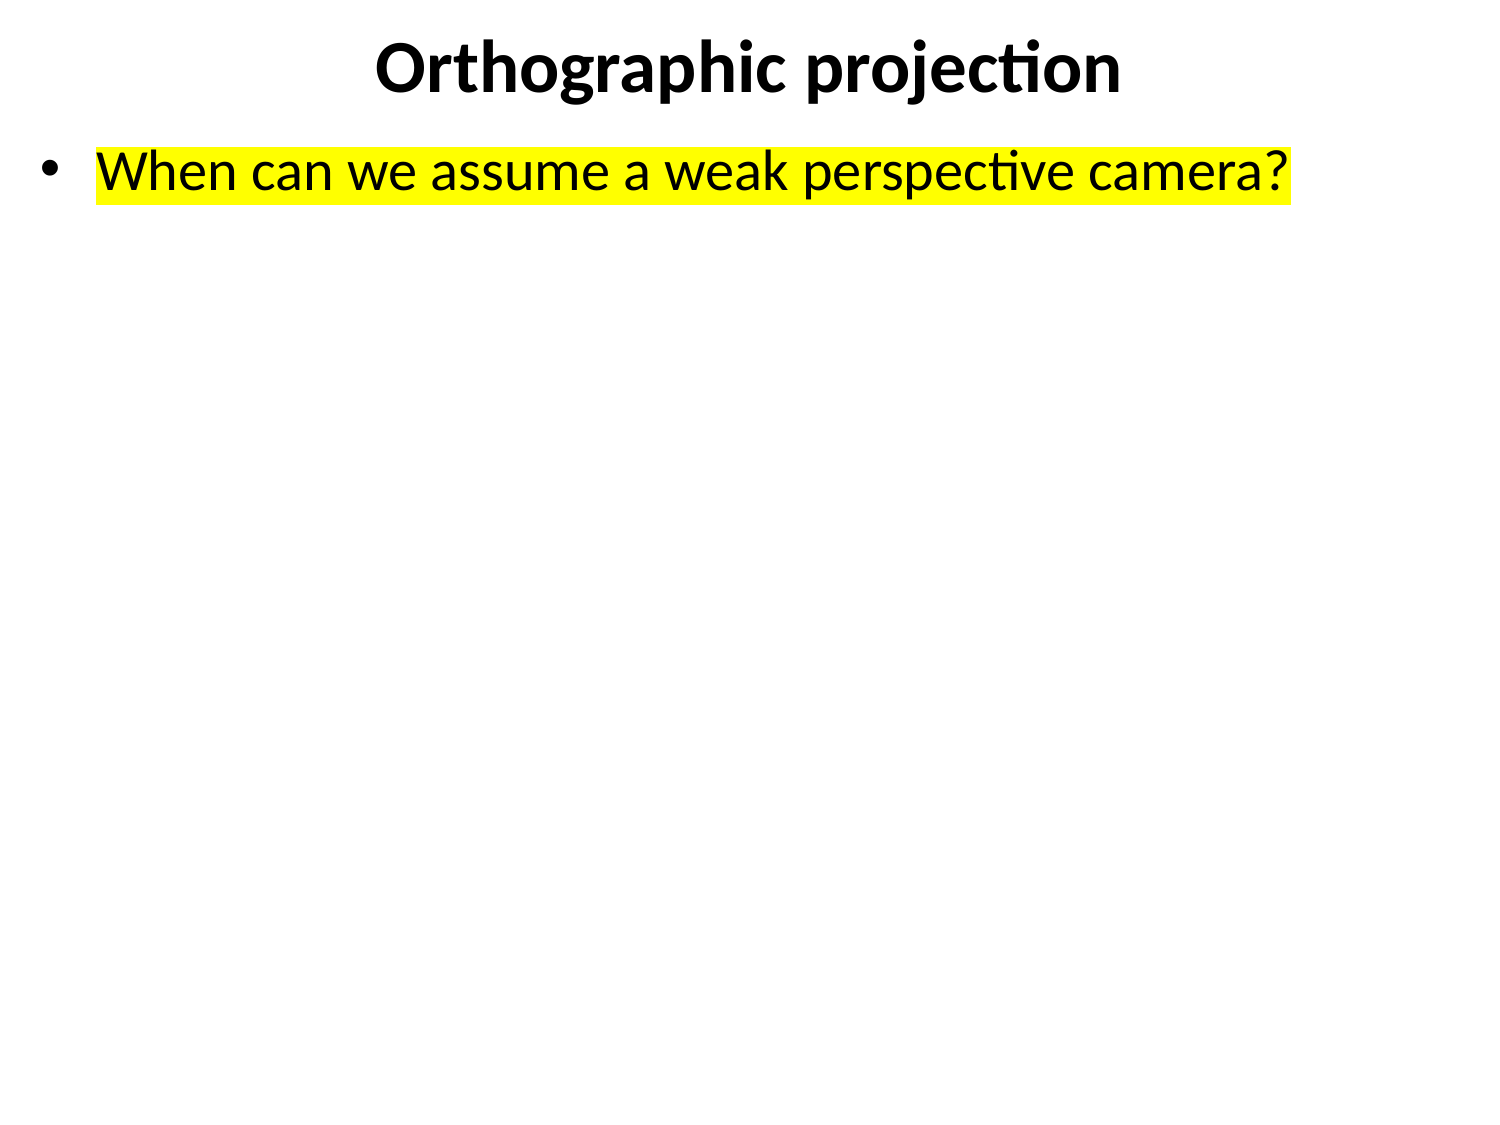

# Orthographic projection
When can we assume a weak perspective camera?